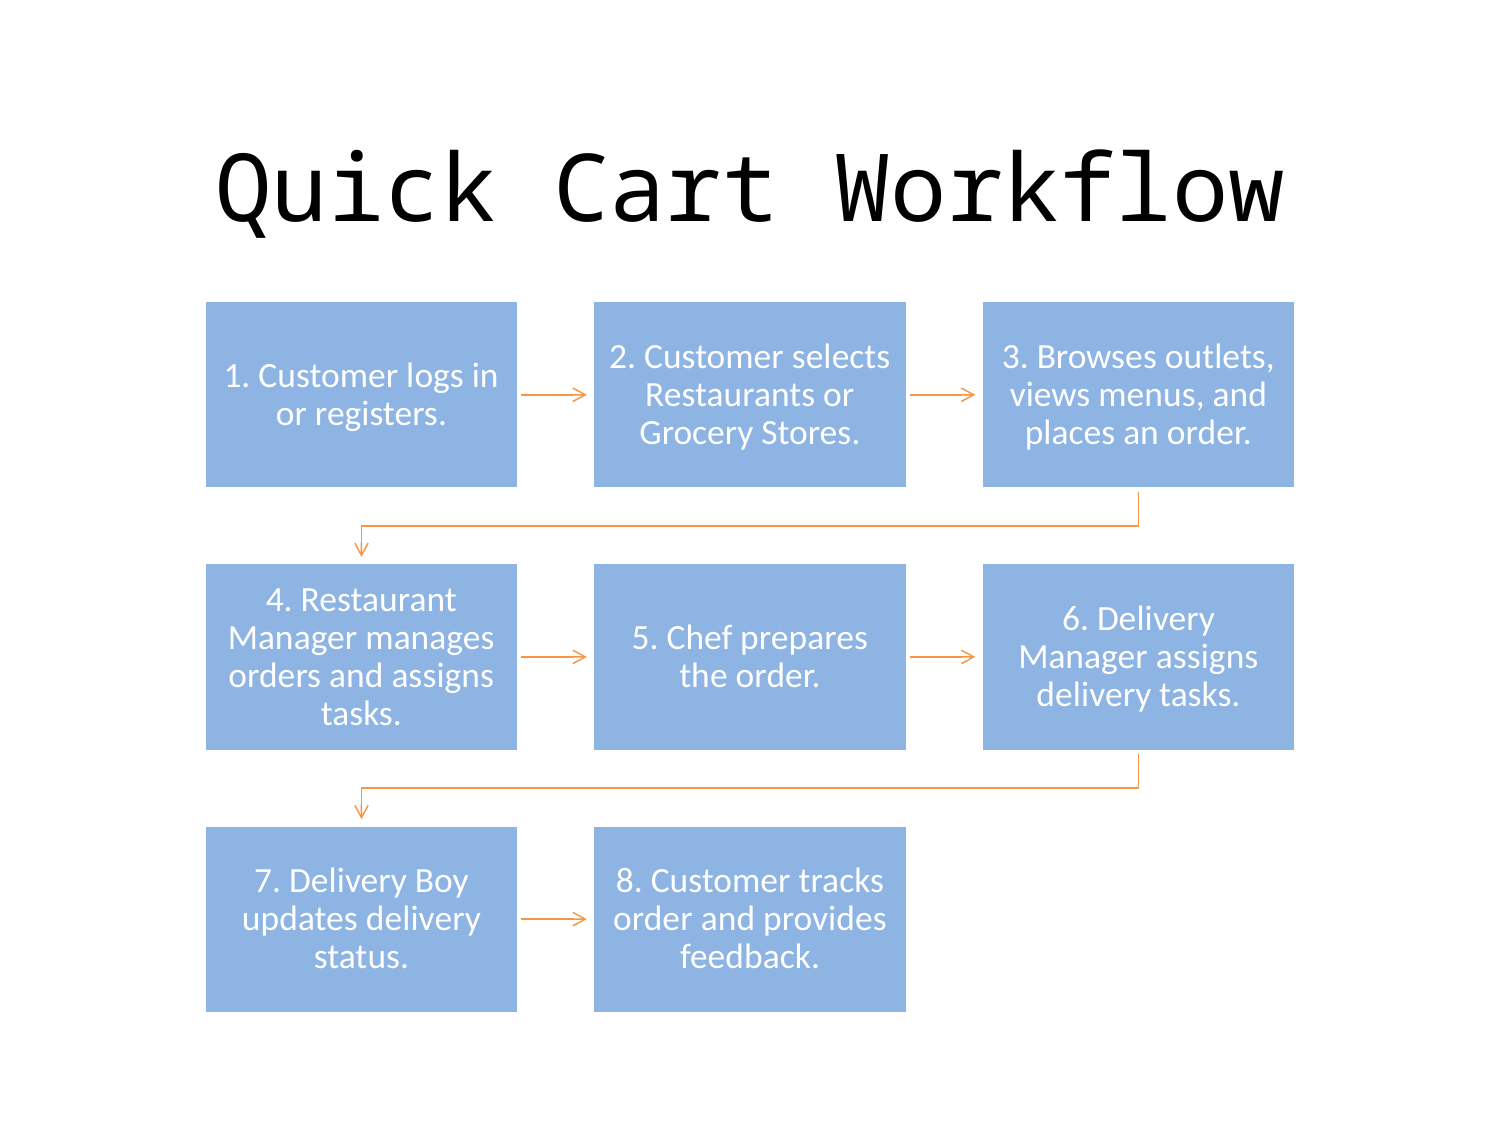

# Quick Cart Workflow

1. Customer logs in or registers.

2. Customer selects Restaurants or Grocery Stores.

3. Browses outlets, views menus, and places an order.

4. Restaurant Manager manages orders and assigns tasks.

5. Chef prepares the order.

6. Delivery Manager assigns delivery tasks.

7. Delivery Boy updates delivery status.
8. Customer tracks order and provides feedback.